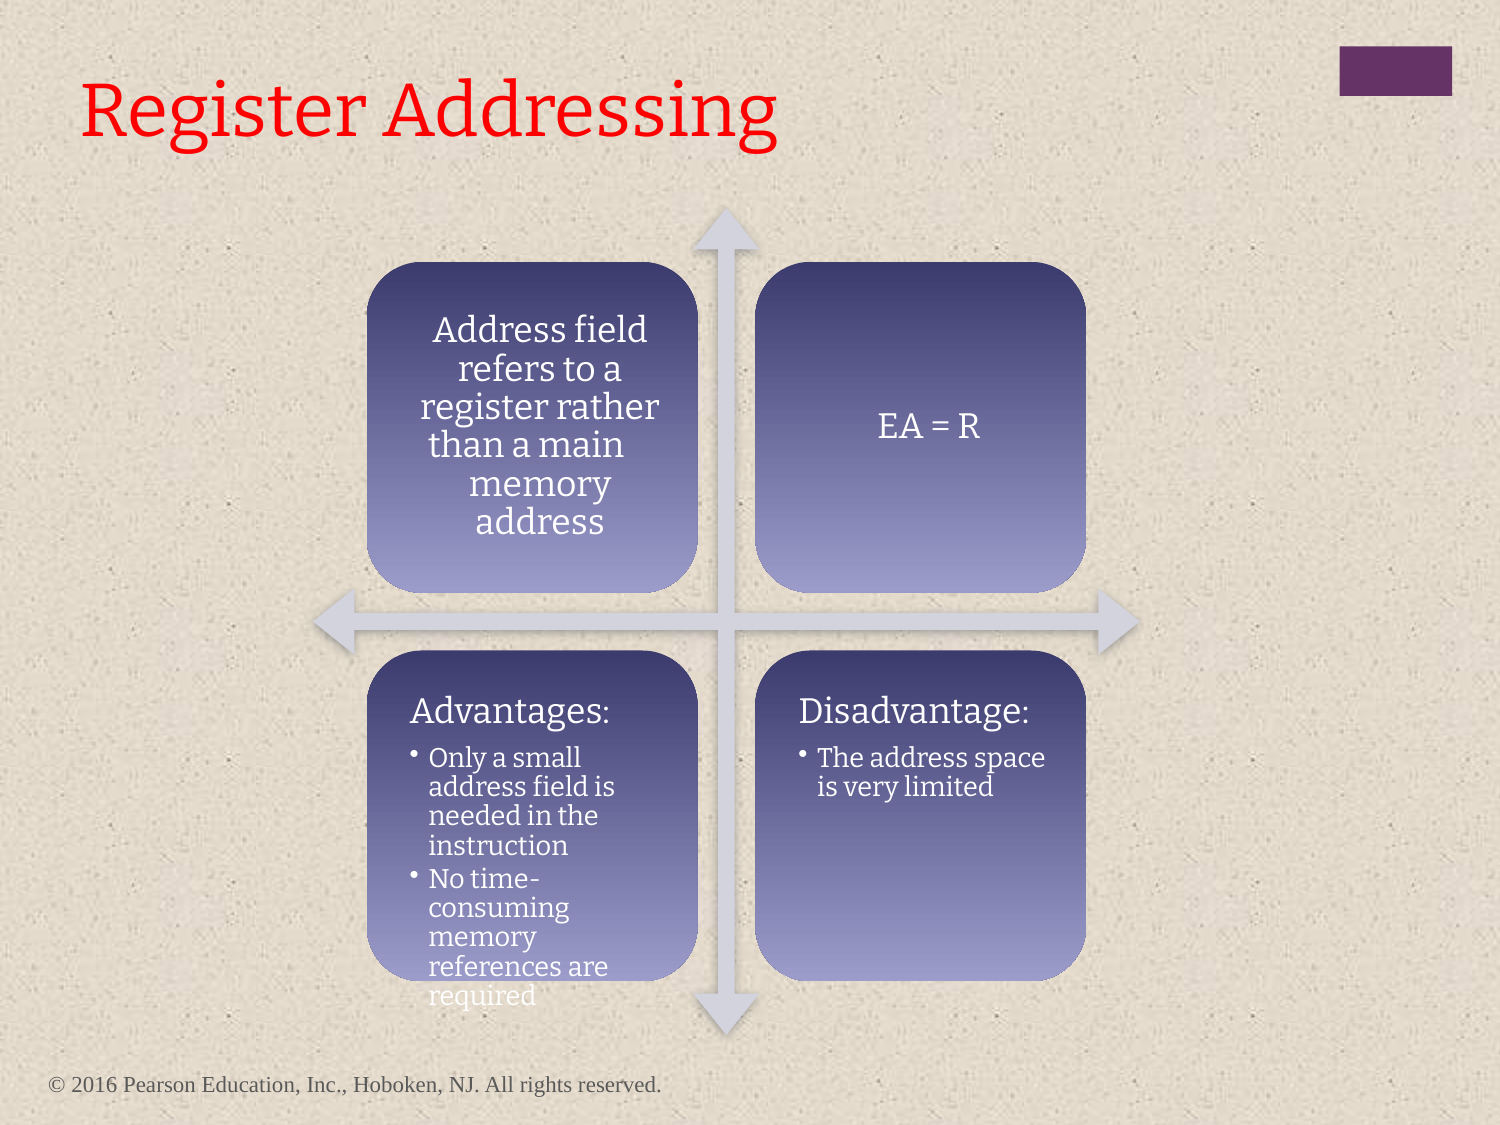

Register Addressing
Address field refers to a register rather than a main     memory address
EA = R
Advantages:
Only a small address field is needed in the instruction
No time-consuming memory references are required
Disadvantage:
The address space is very limited

© 2016 Pearson Education, Inc., Hoboken, NJ. All rights reserved.